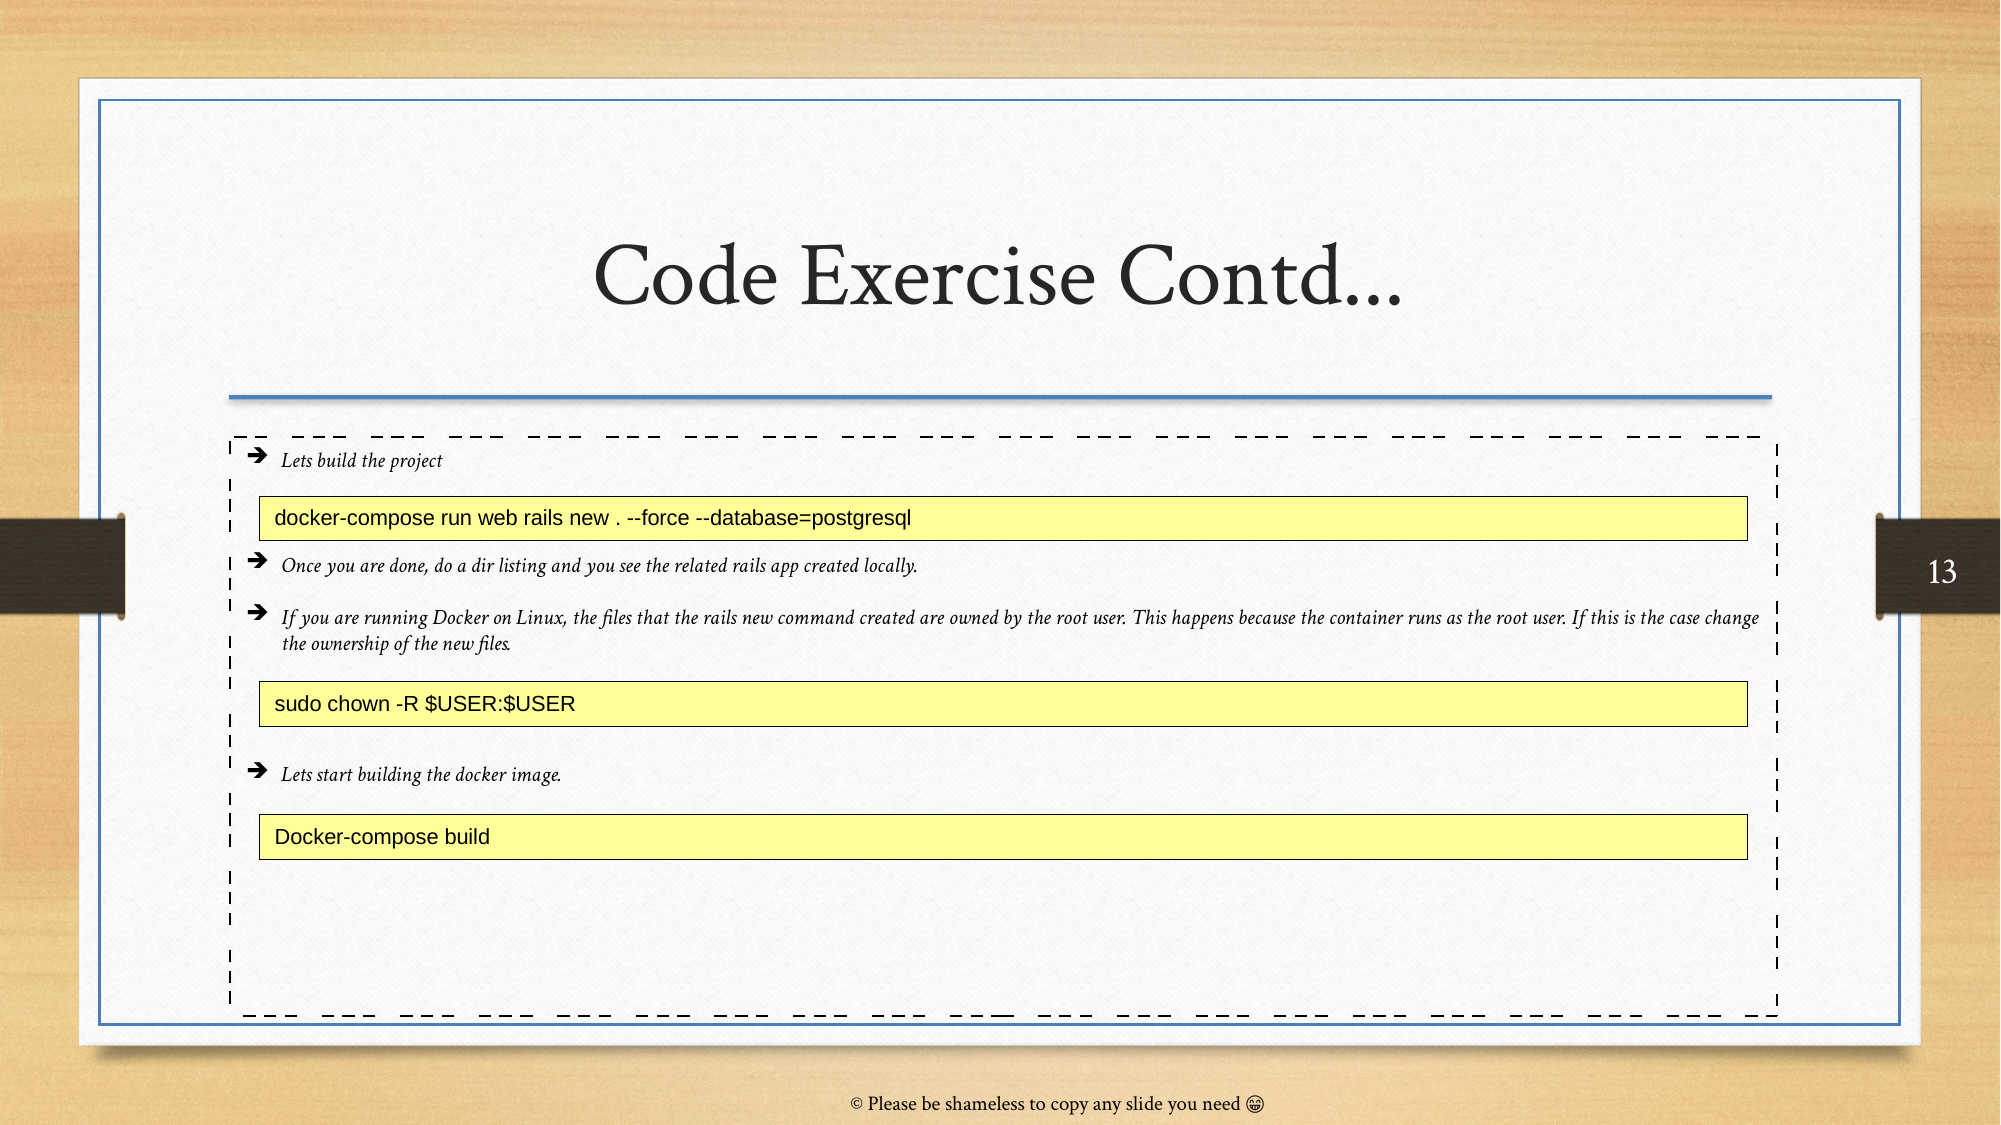

Code Exercise Contd...
Lets build the project

Once you are done, do a dir listing and you see the related rails app created locally.

If you are running Docker on Linux, the files that the rails new command created are owned by the root user. This happens because the container runs as the root user. If this is the case change the ownership of the new files.

Lets start building the docker image.

docker-compose run web rails new . --force --database=postgresql
13
sudo chown -R $USER:$USER
Docker-compose build
© Please be shameless to copy any slide you need 😁